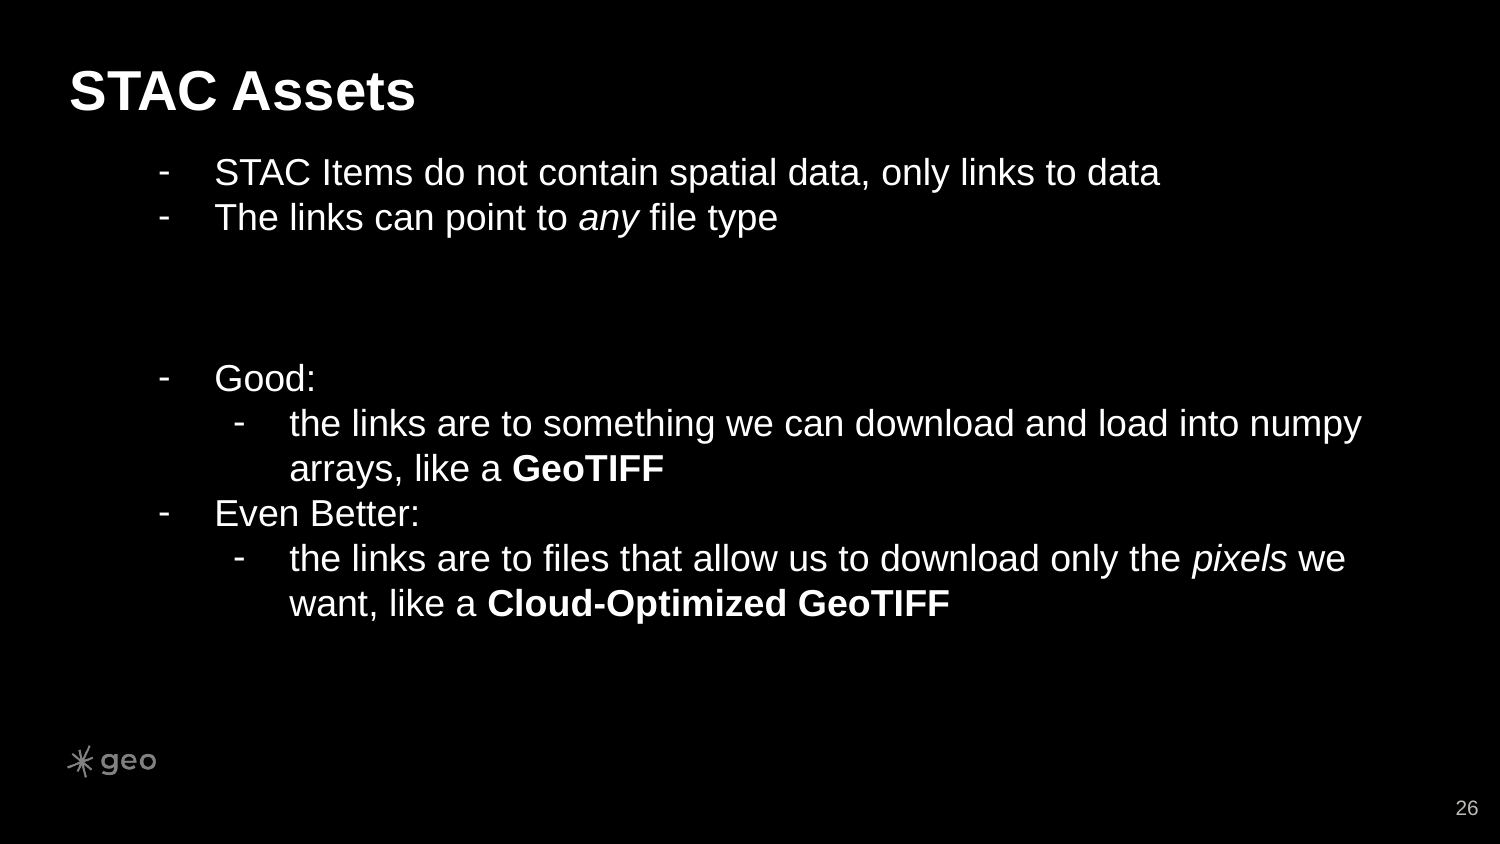

# STAC Assets
STAC Items do not contain spatial data, only links to data
The links can point to any file type

Good:
the links are to something we can download and load into numpy arrays, like a GeoTIFF
Even Better:
the links are to files that allow us to download only the pixels we want, like a Cloud-Optimized GeoTIFF
26